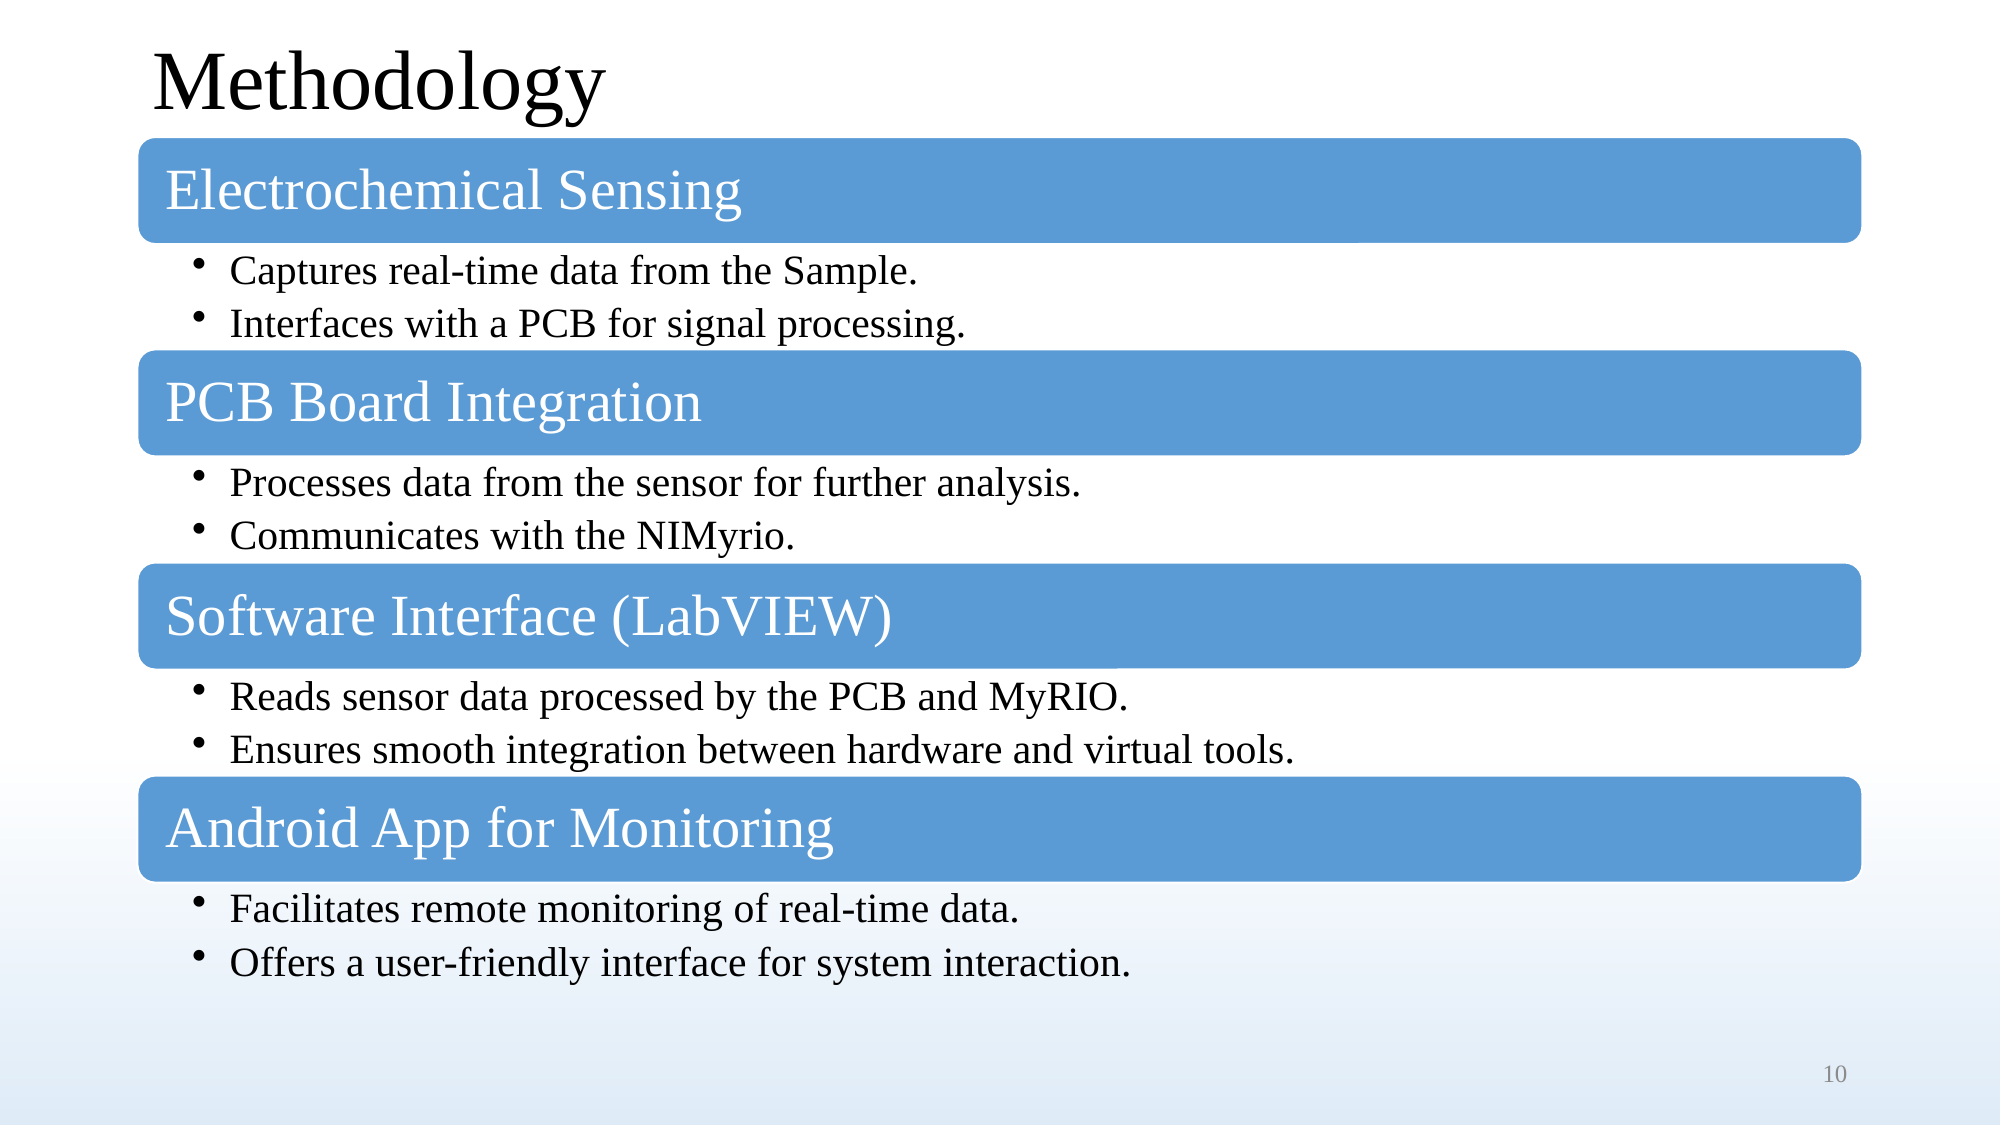

# Methodology
Electrochemical Sensing
Captures real-time data from the Sample.
Interfaces with a PCB for signal processing.
PCB Board Integration
Processes data from the sensor for further analysis.
Communicates with the NIMyrio.
Software Interface (LabVIEW)
Reads sensor data processed by the PCB and MyRIO.
Ensures smooth integration between hardware and virtual tools.
Android App for Monitoring
Facilitates remote monitoring of real-time data.
Offers a user-friendly interface for system interaction.
10